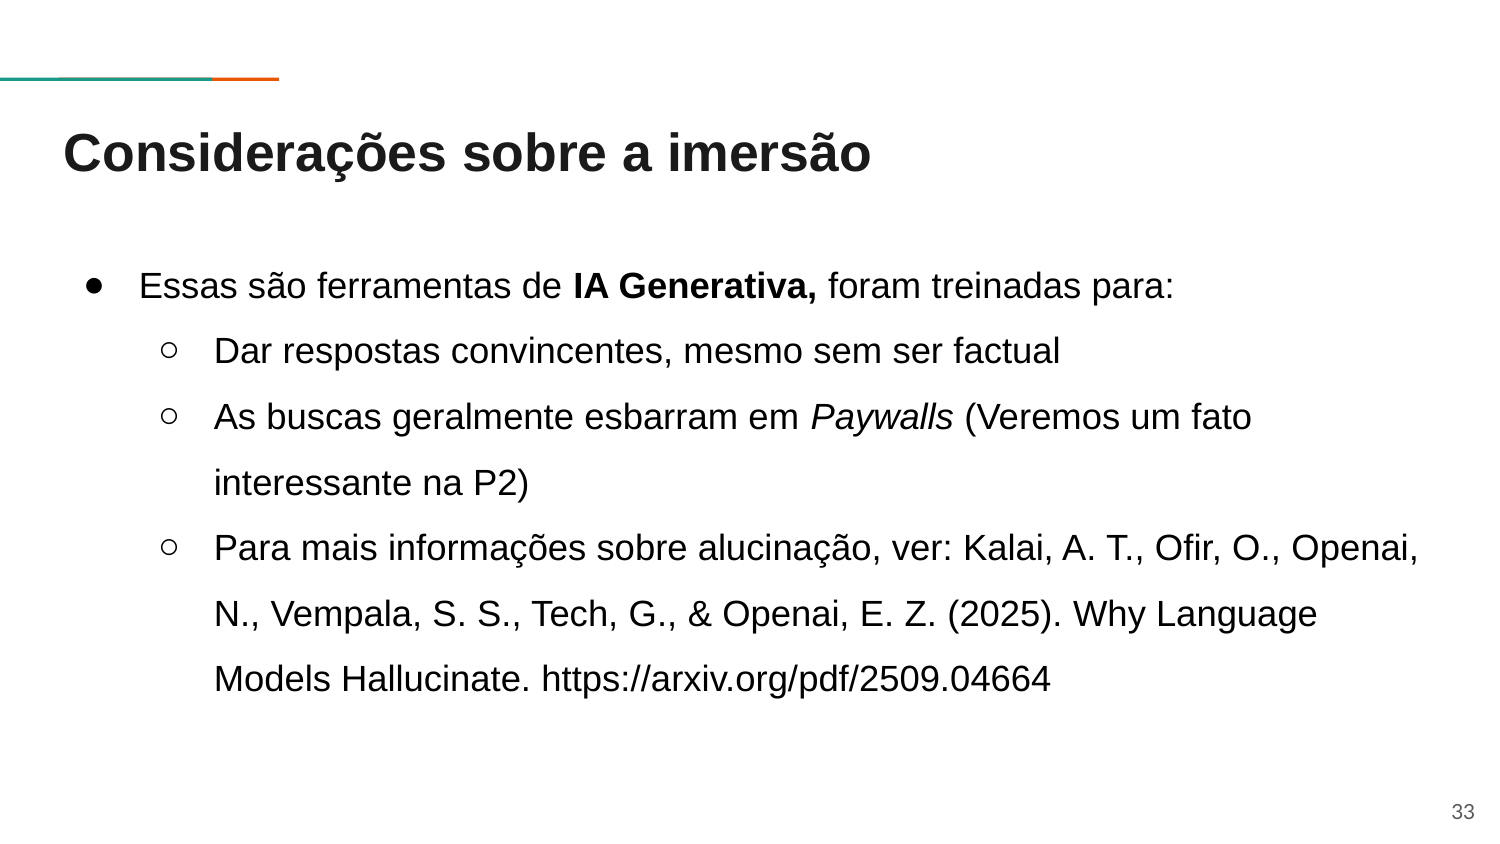

# Considerações sobre a imersão
Essas são ferramentas de IA Generativa, foram treinadas para:
Dar respostas convincentes, mesmo sem ser factual
As buscas geralmente esbarram em Paywalls (Veremos um fato interessante na P2)
Para mais informações sobre alucinação, ver: Kalai, A. T., Ofir, O., Openai, N., Vempala, S. S., Tech, G., & Openai, E. Z. (2025). Why Language Models Hallucinate. https://arxiv.org/pdf/2509.04664

33